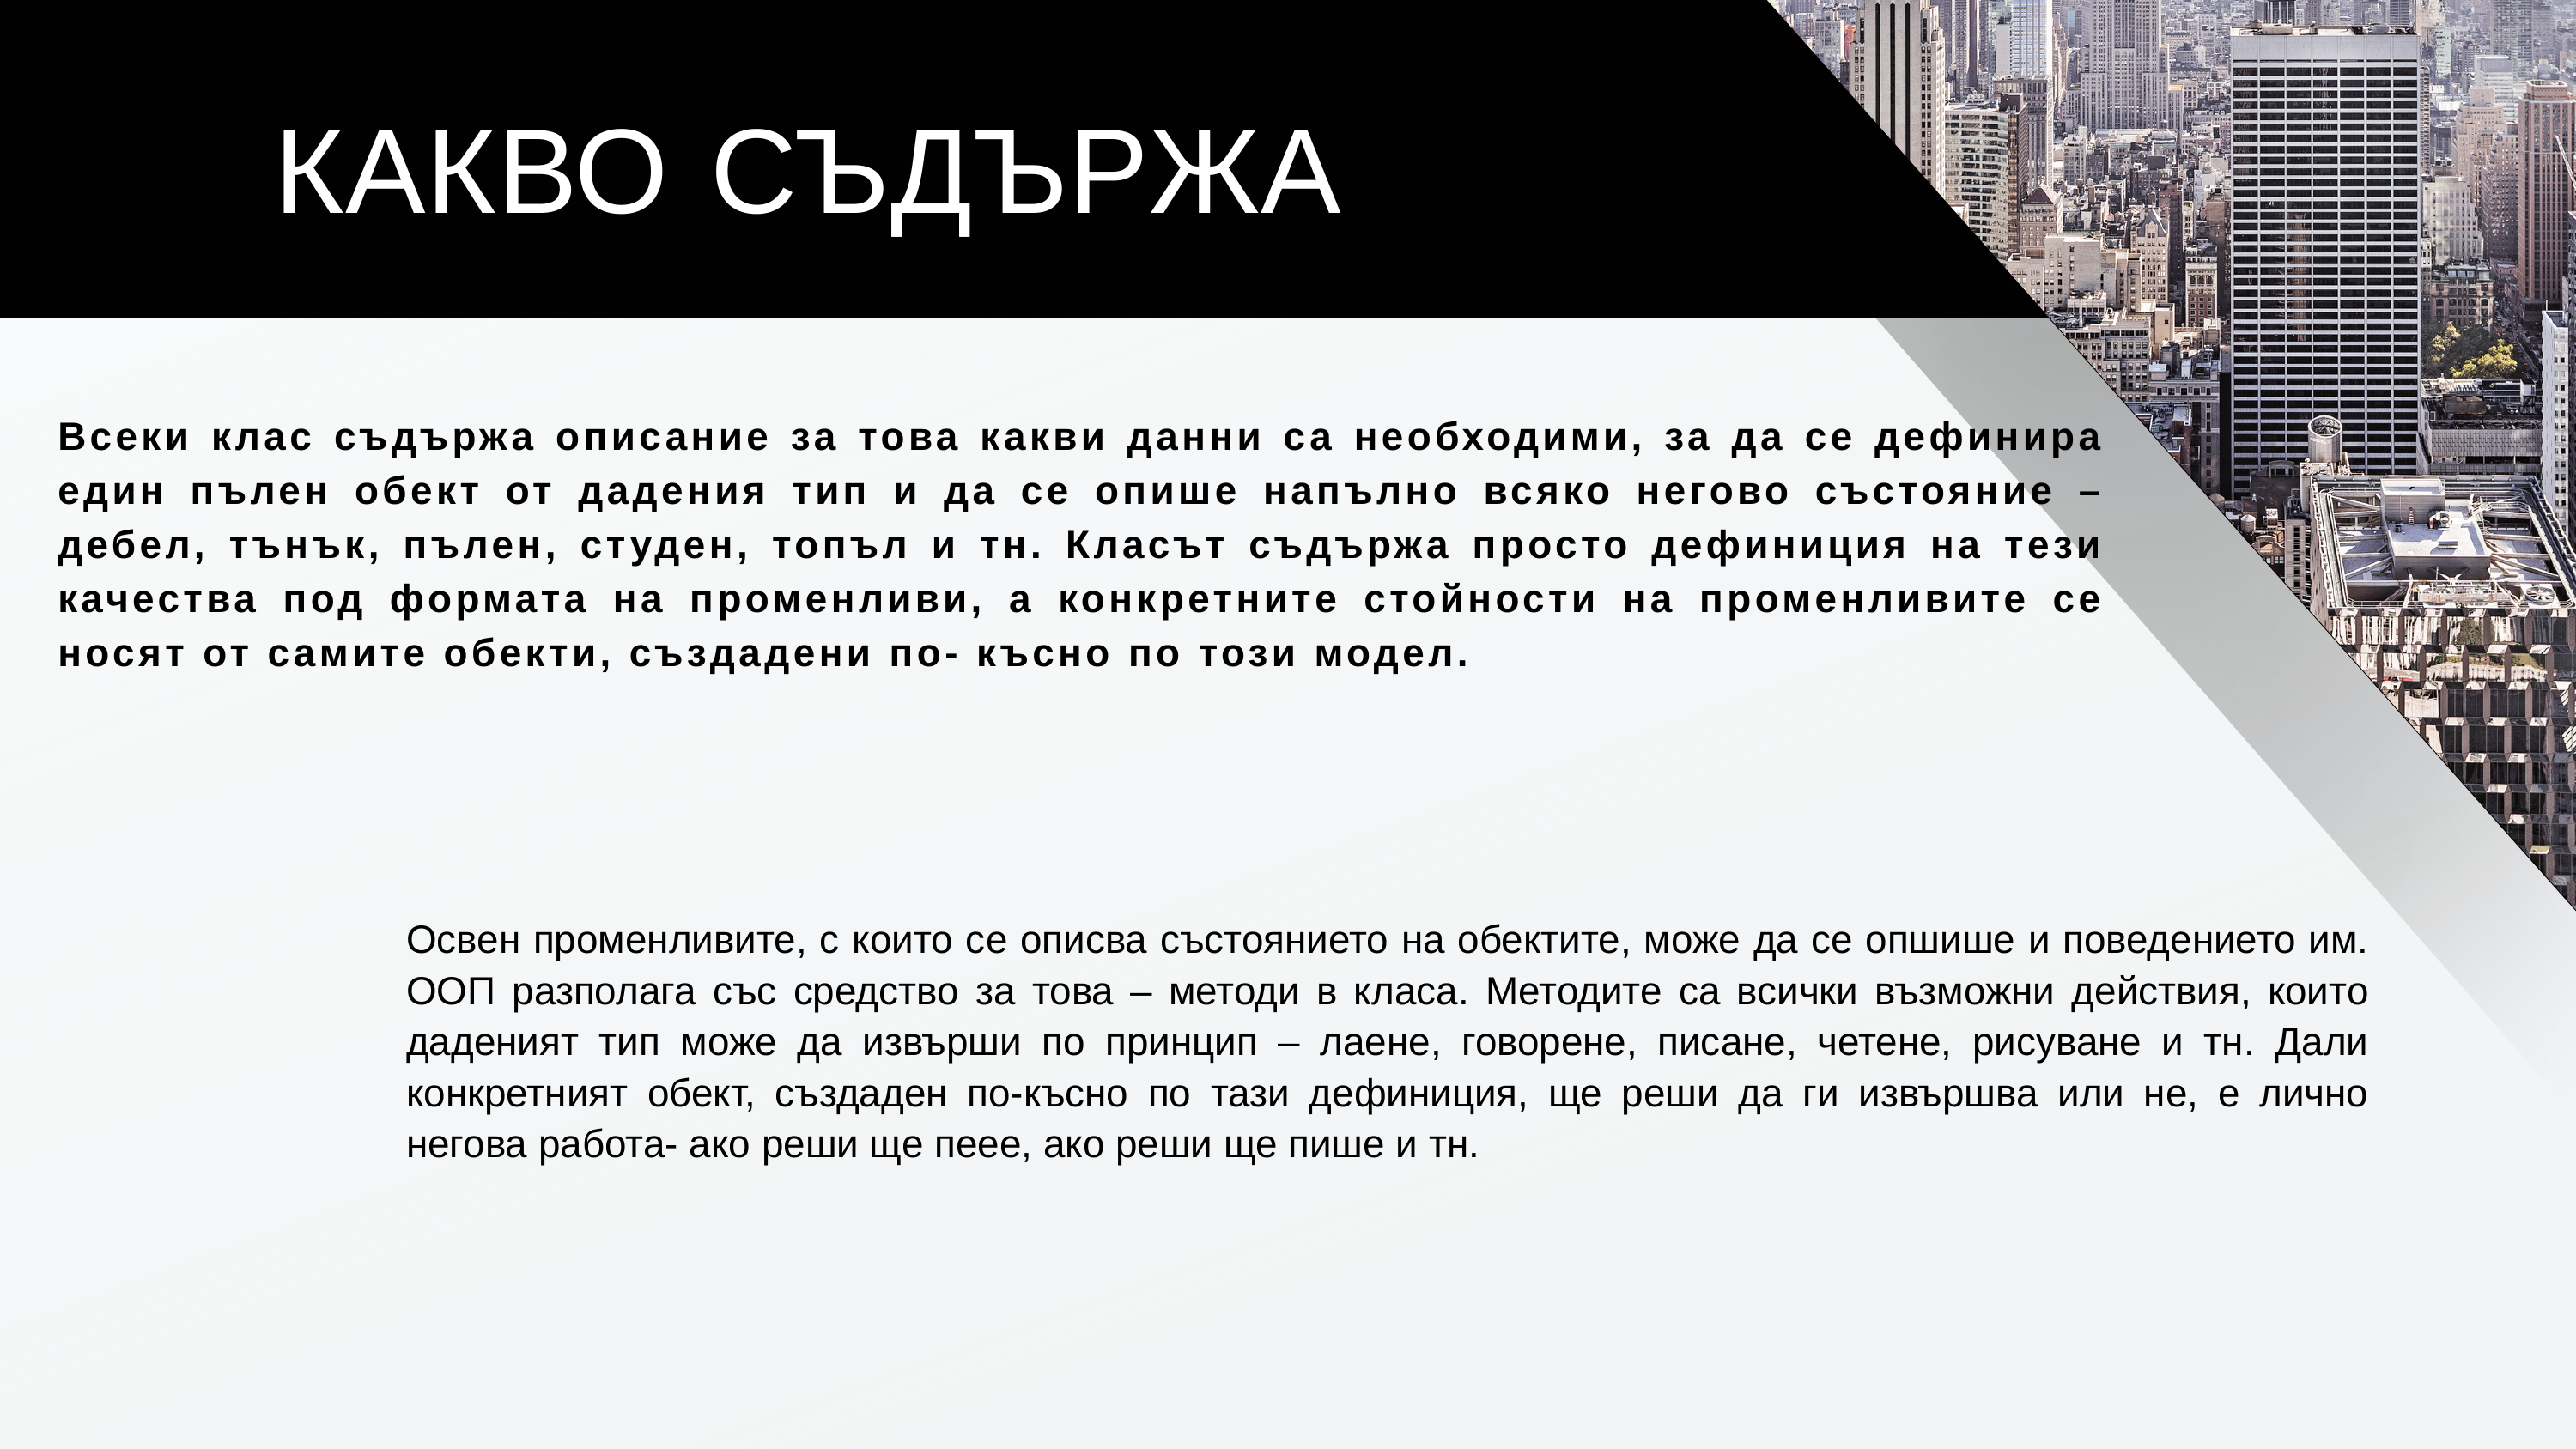

КАКВО СЪДЪРЖА

Всеки клас съдържа описание за това какви данни са необходими, за да се дефинира един пълен обект от дадения тип и да се опише напълно всяко негово състояние – дебел, тънък, пълен, студен, топъл и тн. Класът съдържа просто дефиниция на тези качества под формата на променливи, а конкретните стойности на променливите се носят от самите обекти, създадени по- късно по този модел.
Освен променливите, с които се описва състоянието на обектите, може да се опшише и поведението им. ООП разполага със средство за това – методи в класа. Методите са всички възможни действия, които даденият тип може да извърши по принцип – лаене, говорене, писане, четене, рисуване и тн. Дали конкретният обект, създаден по-късно по тази дефиниция, ще реши да ги извършва или не, е лично негова работа- ако реши ще пеее, ако реши ще пише и тн.